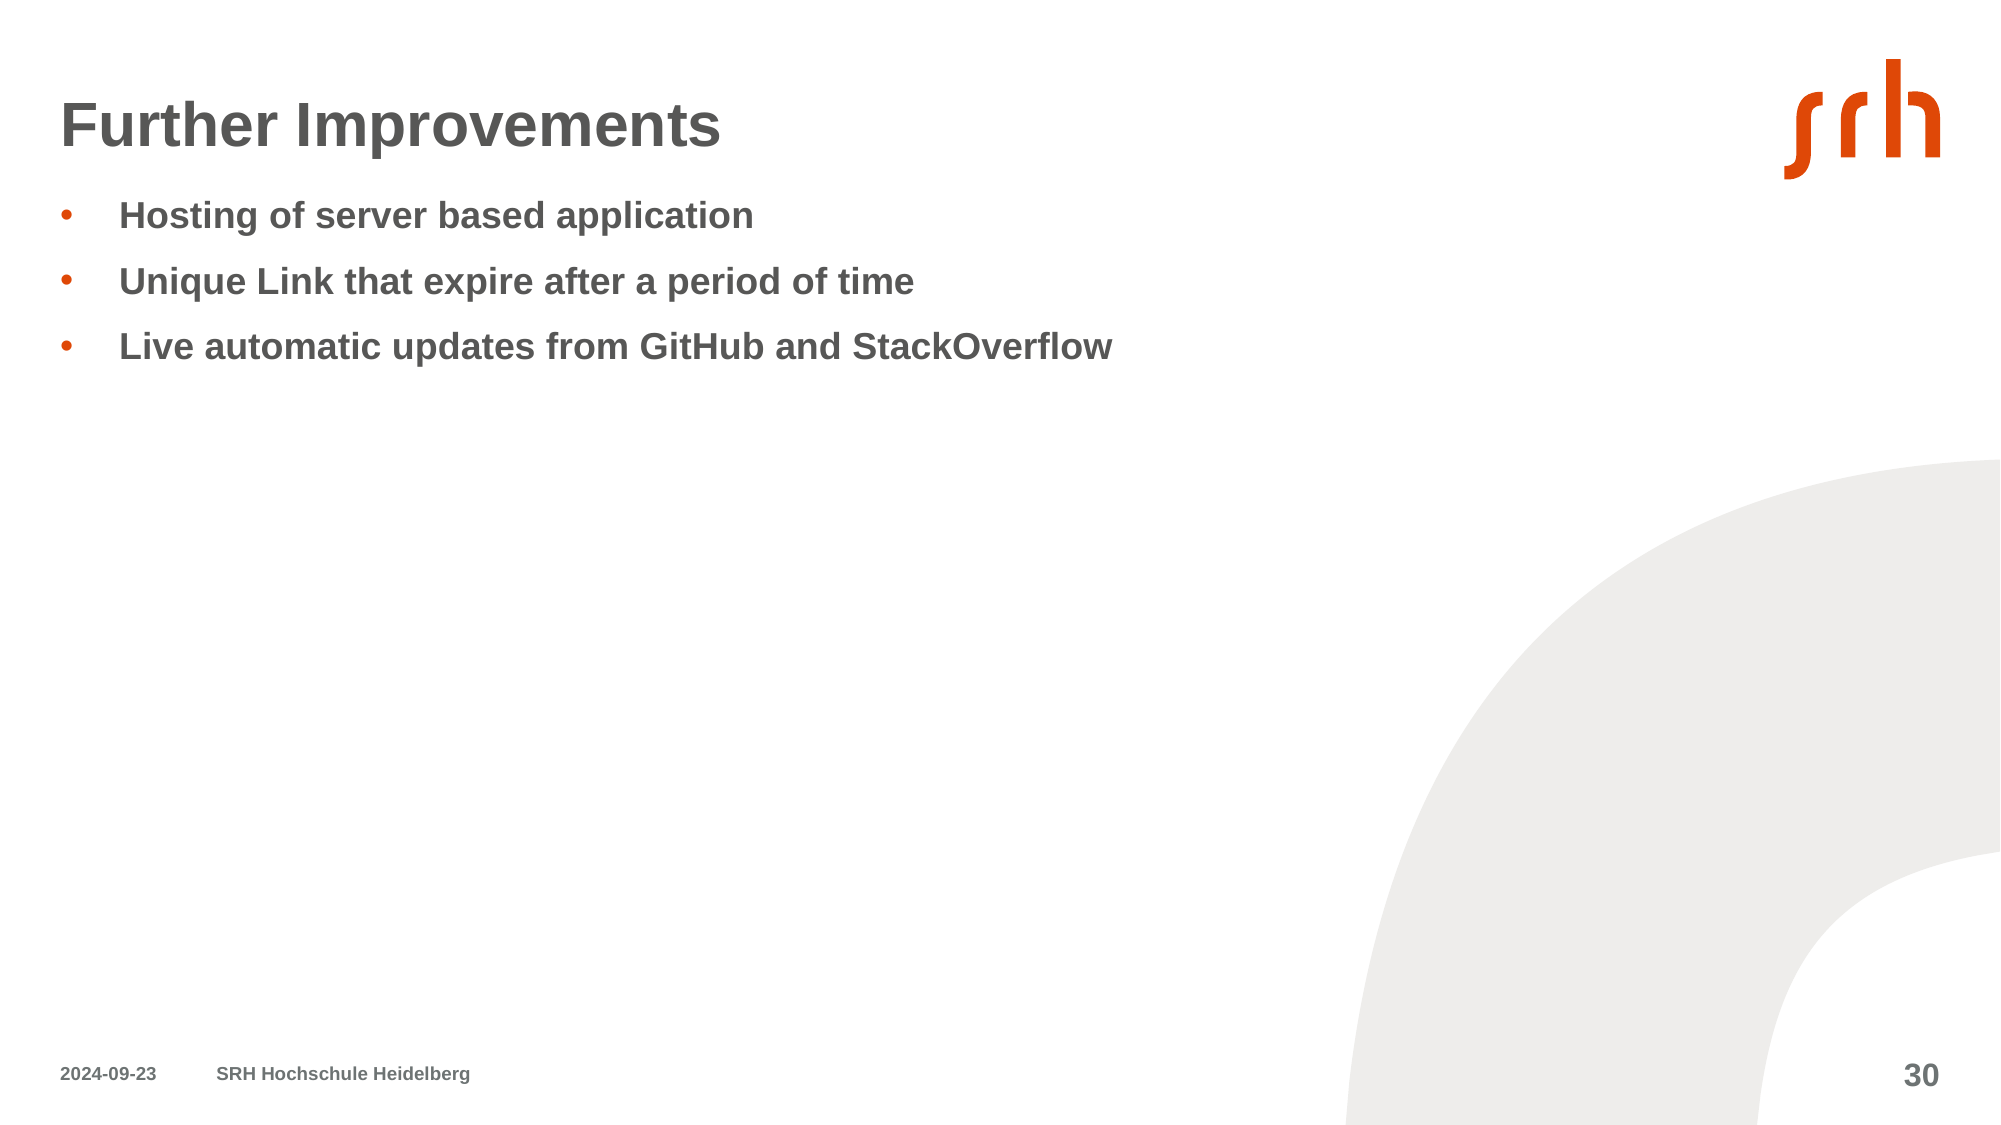

# Further Improvements
Hosting of server based application
Unique Link that expire after a period of time​
Live automatic updates from GitHub and StackOverflow

2024-09-23
SRH Hochschule Heidelberg
30